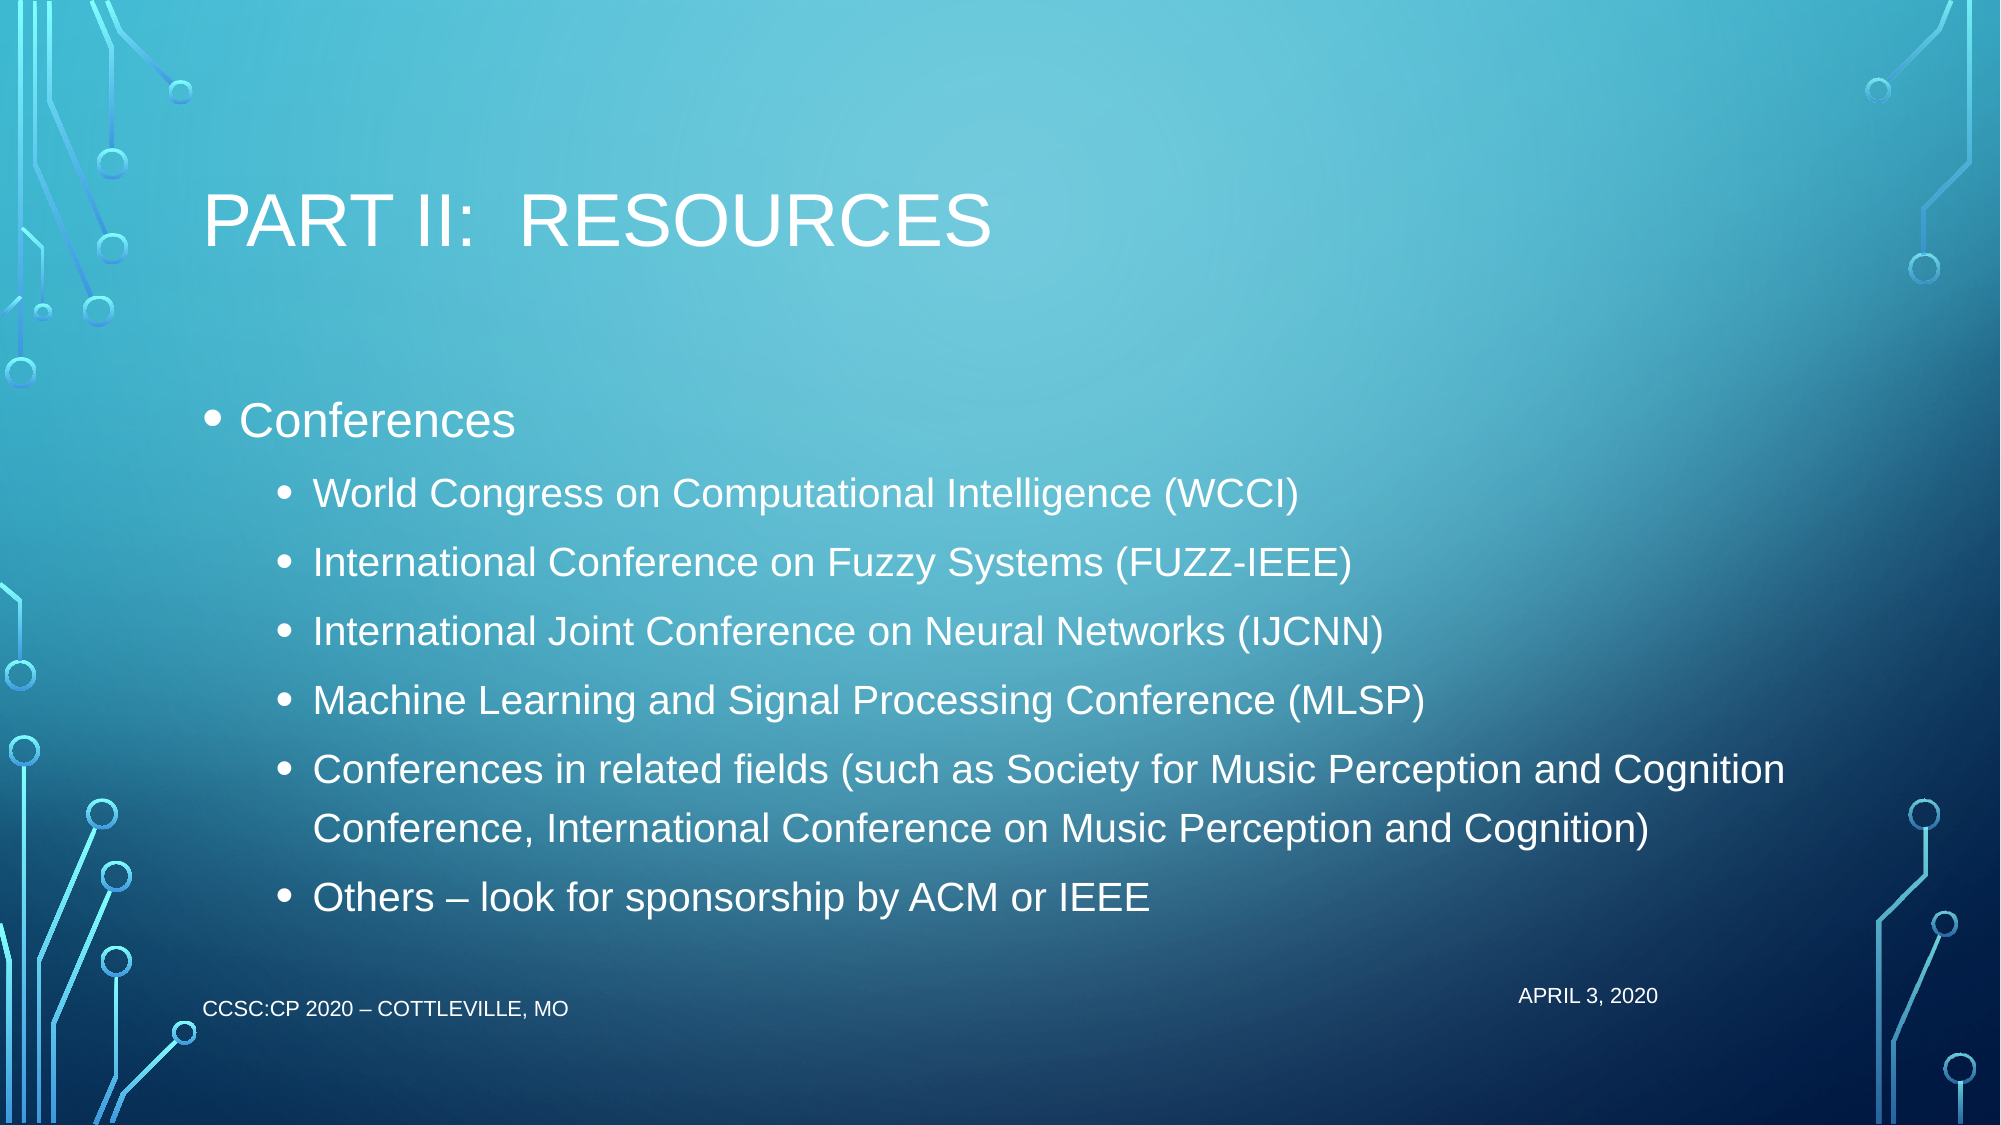

# Part II:  ReSources
Conferences
World Congress on Computational Intelligence (WCCI)
International Conference on Fuzzy Systems (FUZZ-IEEE)
International Joint Conference on Neural Networks (IJCNN)
Machine Learning and Signal Processing Conference (MLSP)
Conferences in related fields (such as Society for Music Perception and Cognition Conference, International Conference on Music Perception and Cognition)
Others – look for sponsorship by ACM or IEEE
CCSC:CP 2020 – Cottleville, MO
APRIL 3, 2020